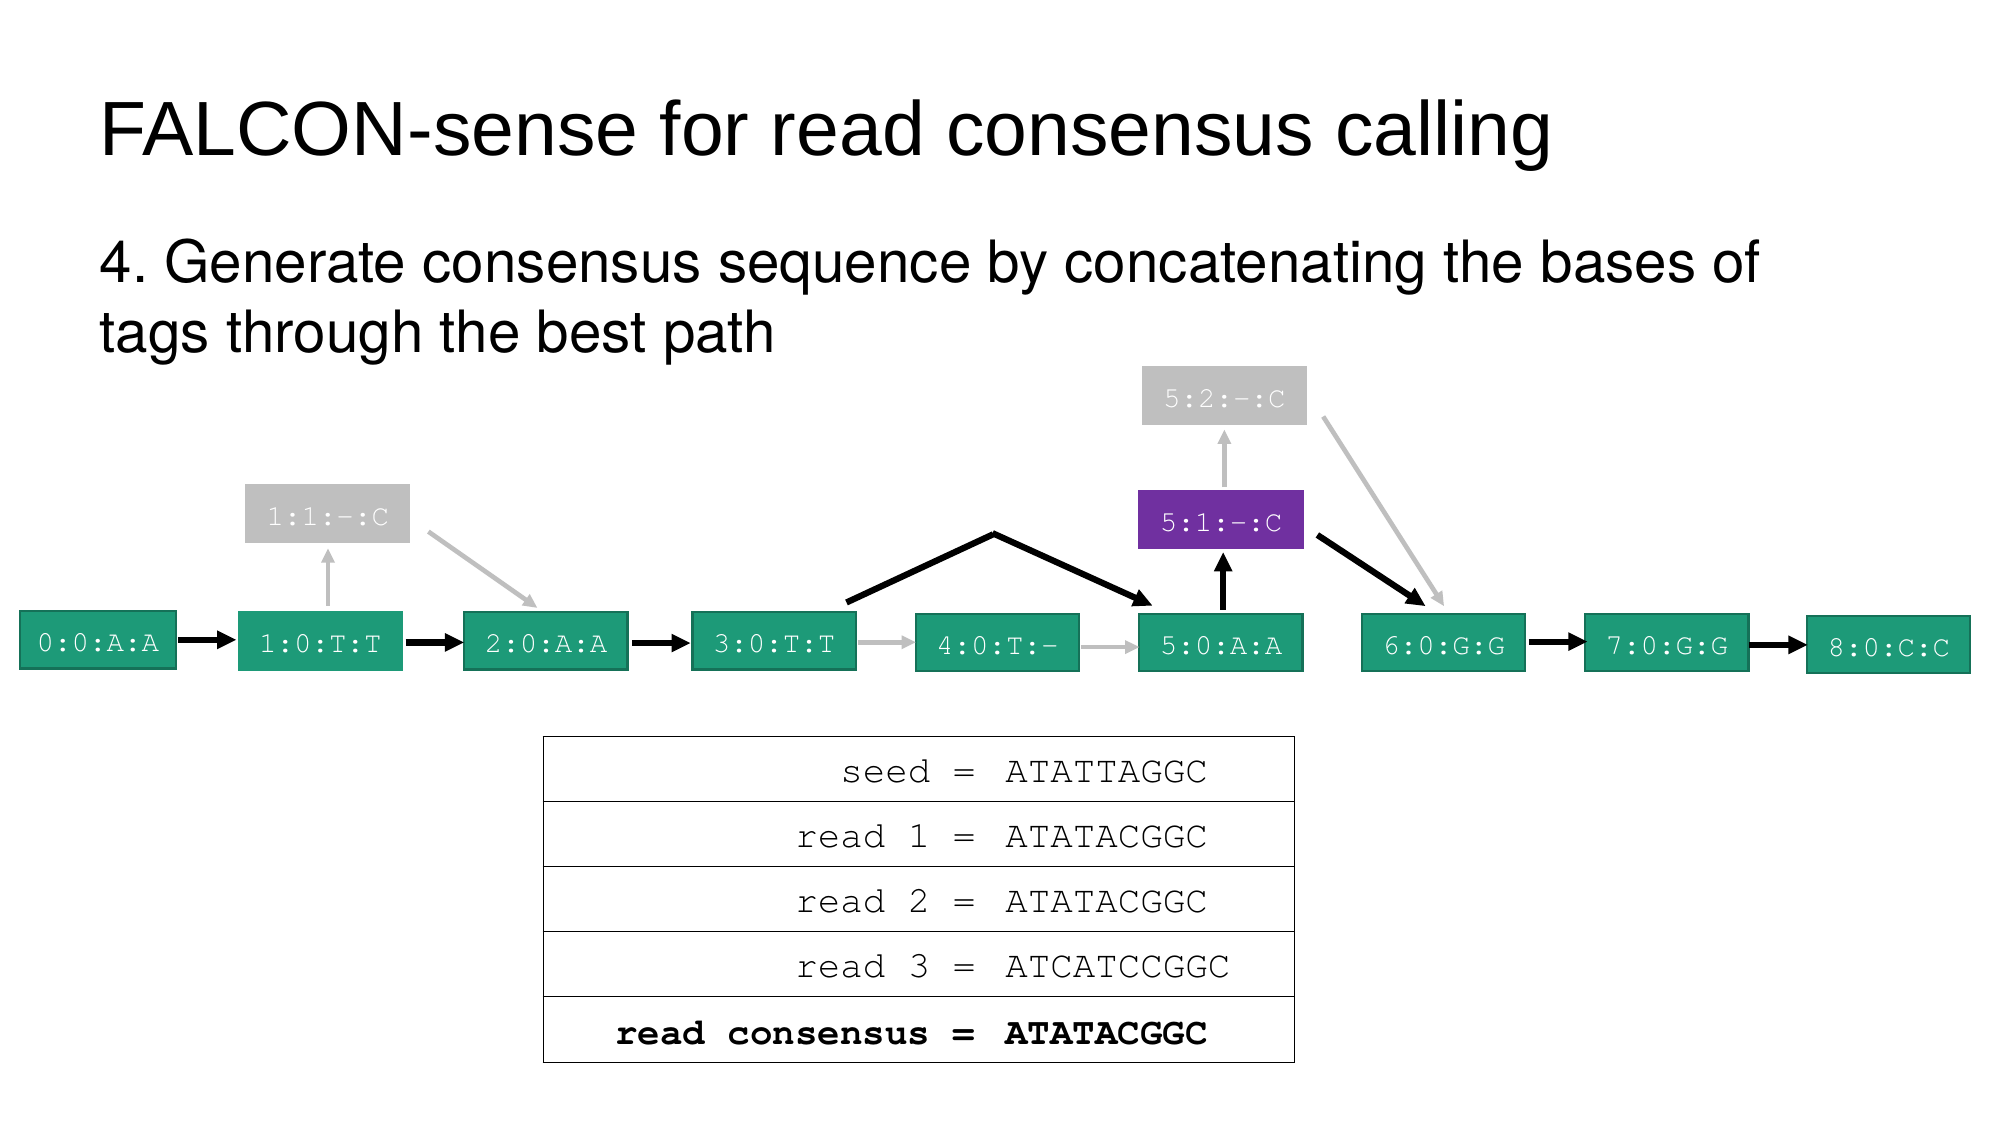

# FALCON-sense for read consensus calling
4. Generate consensus sequence by concatenating the bases of tags through the best path

5:2:-:C
1:1:-:C
5:1:-:C
0:0:A:A
1:0:T:T
2:0:A:A
3:0:T:T
4:0:T:-
5:0:A:A
6:0:G:G
7:0:G:G
8:0:C:C
| seed = | ATATTAGGC |
| --- | --- |
| read 1 = | ATATACGGC |
| read 2 = | ATATACGGC |
| read 3 = | ATCATCCGGC |
| read consensus = | ATATACGGC |